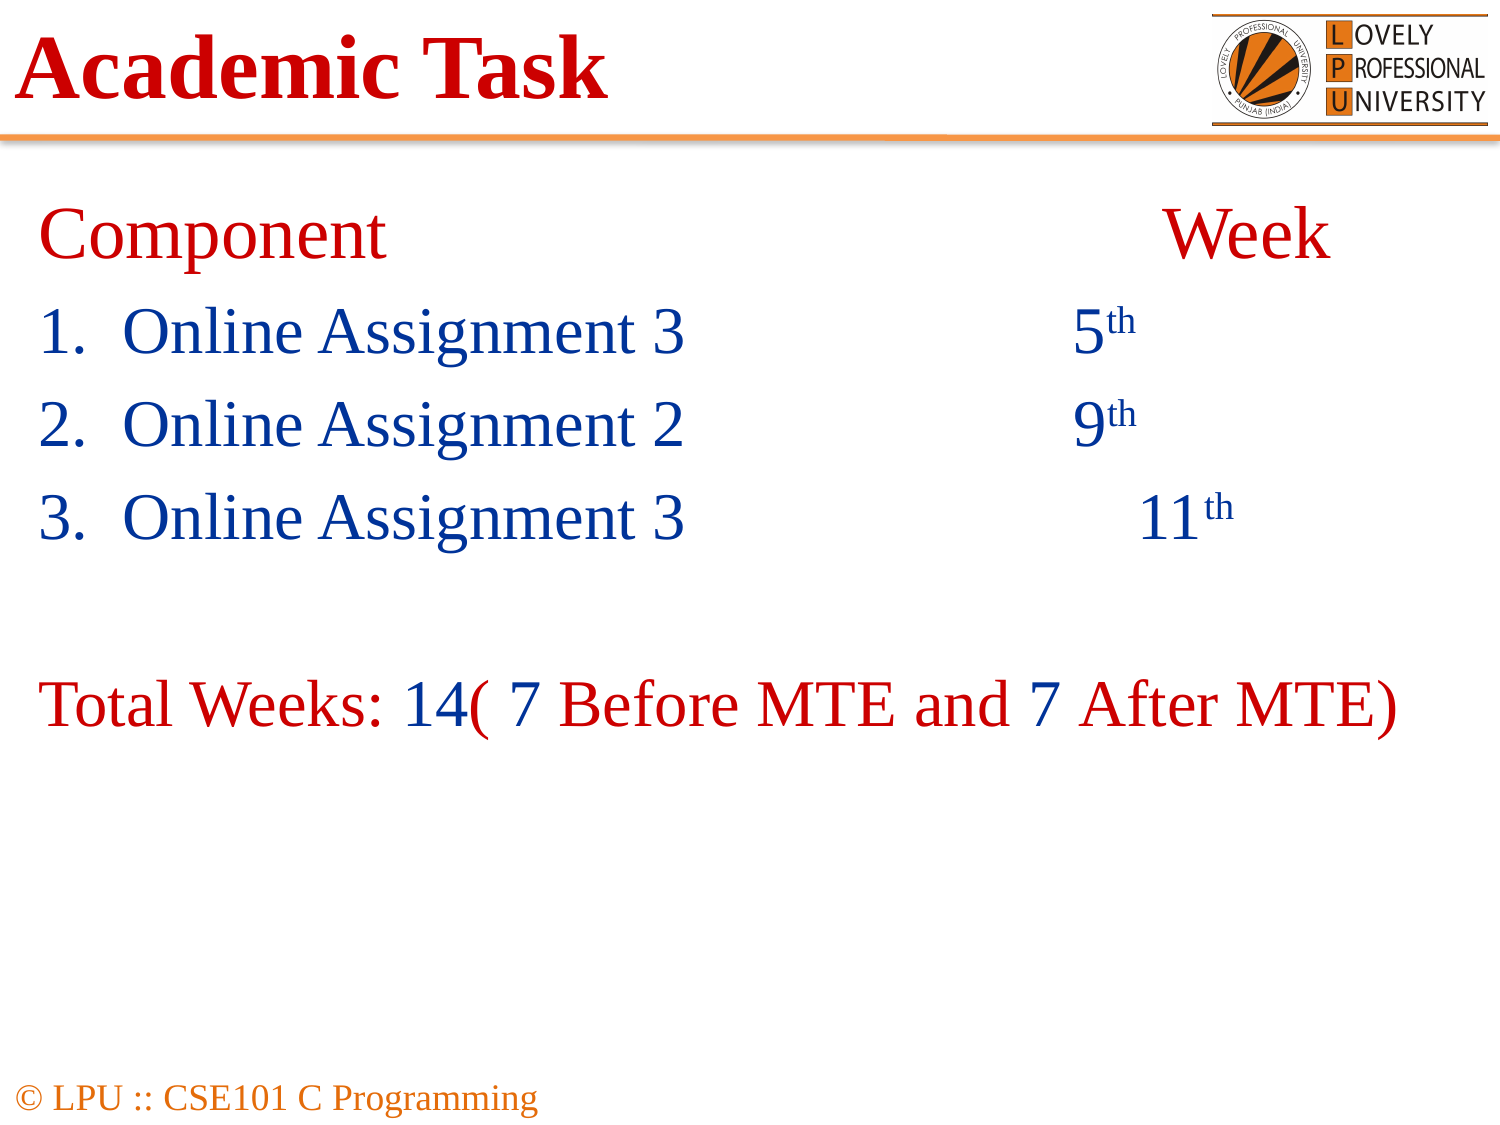

# Academic Task
Component 			                 Week
Online Assignment 3			   5th
Online Assignment 2 		            9th
Online Assignment 3                           11th

Total Weeks: 14( 7 Before MTE and 7 After MTE)